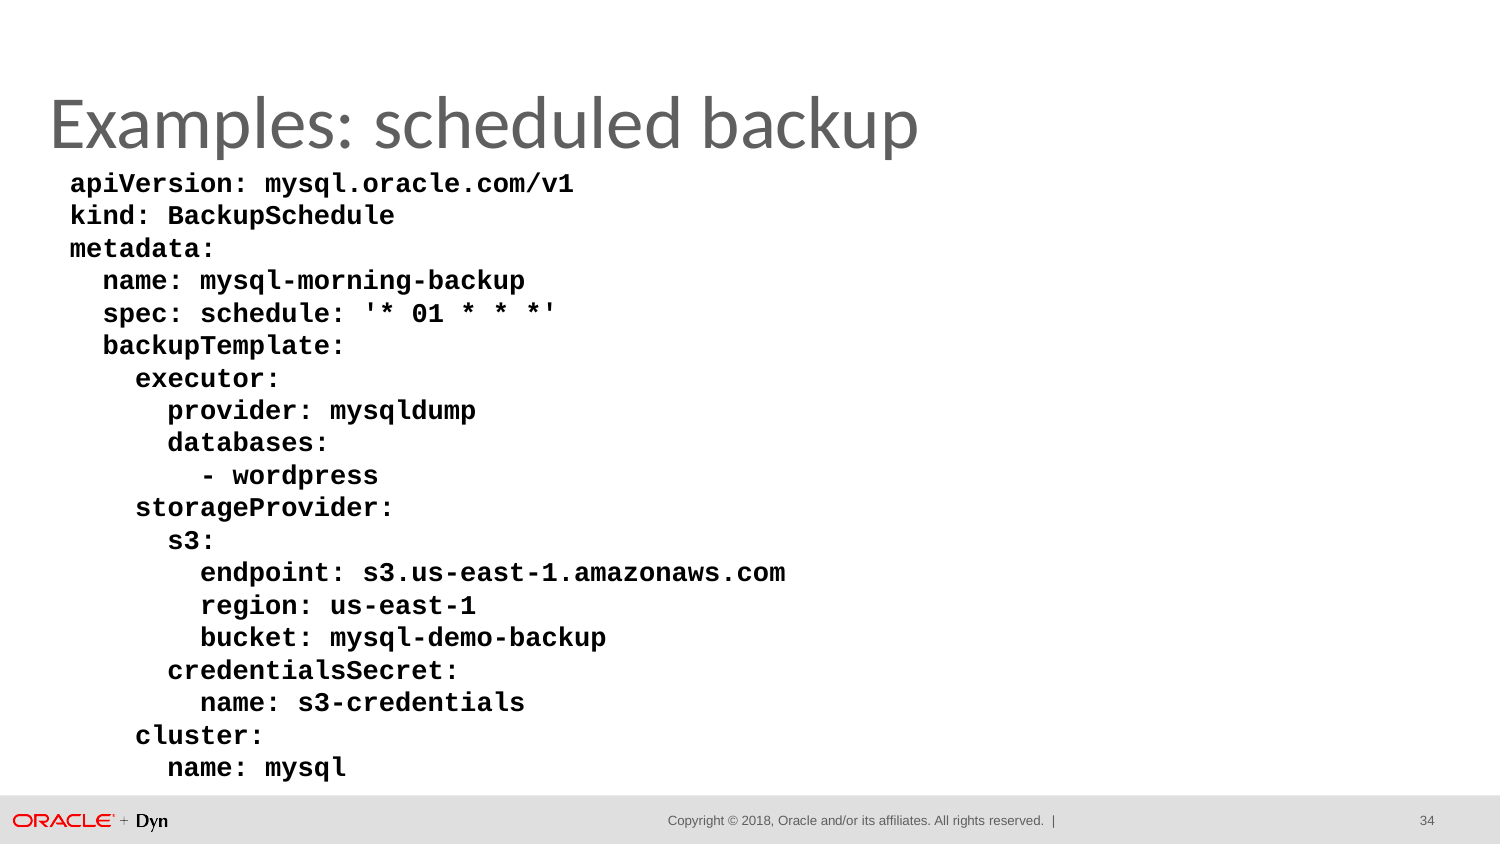

# Examples: scheduled backup
apiVersion: mysql.oracle.com/v1
kind: BackupSchedule
metadata:
  name: mysql-morning-backup
  spec: schedule: '* 01 * * *'
  backupTemplate:
    executor:
      provider: mysqldump
      databases:
        - wordpress
    storageProvider:
      s3:
        endpoint: s3.us-east-1.amazonaws.com
        region: us-east-1
        bucket: mysql-demo-backup
      credentialsSecret:
        name: s3-credentials
    cluster:
      name: mysql

34